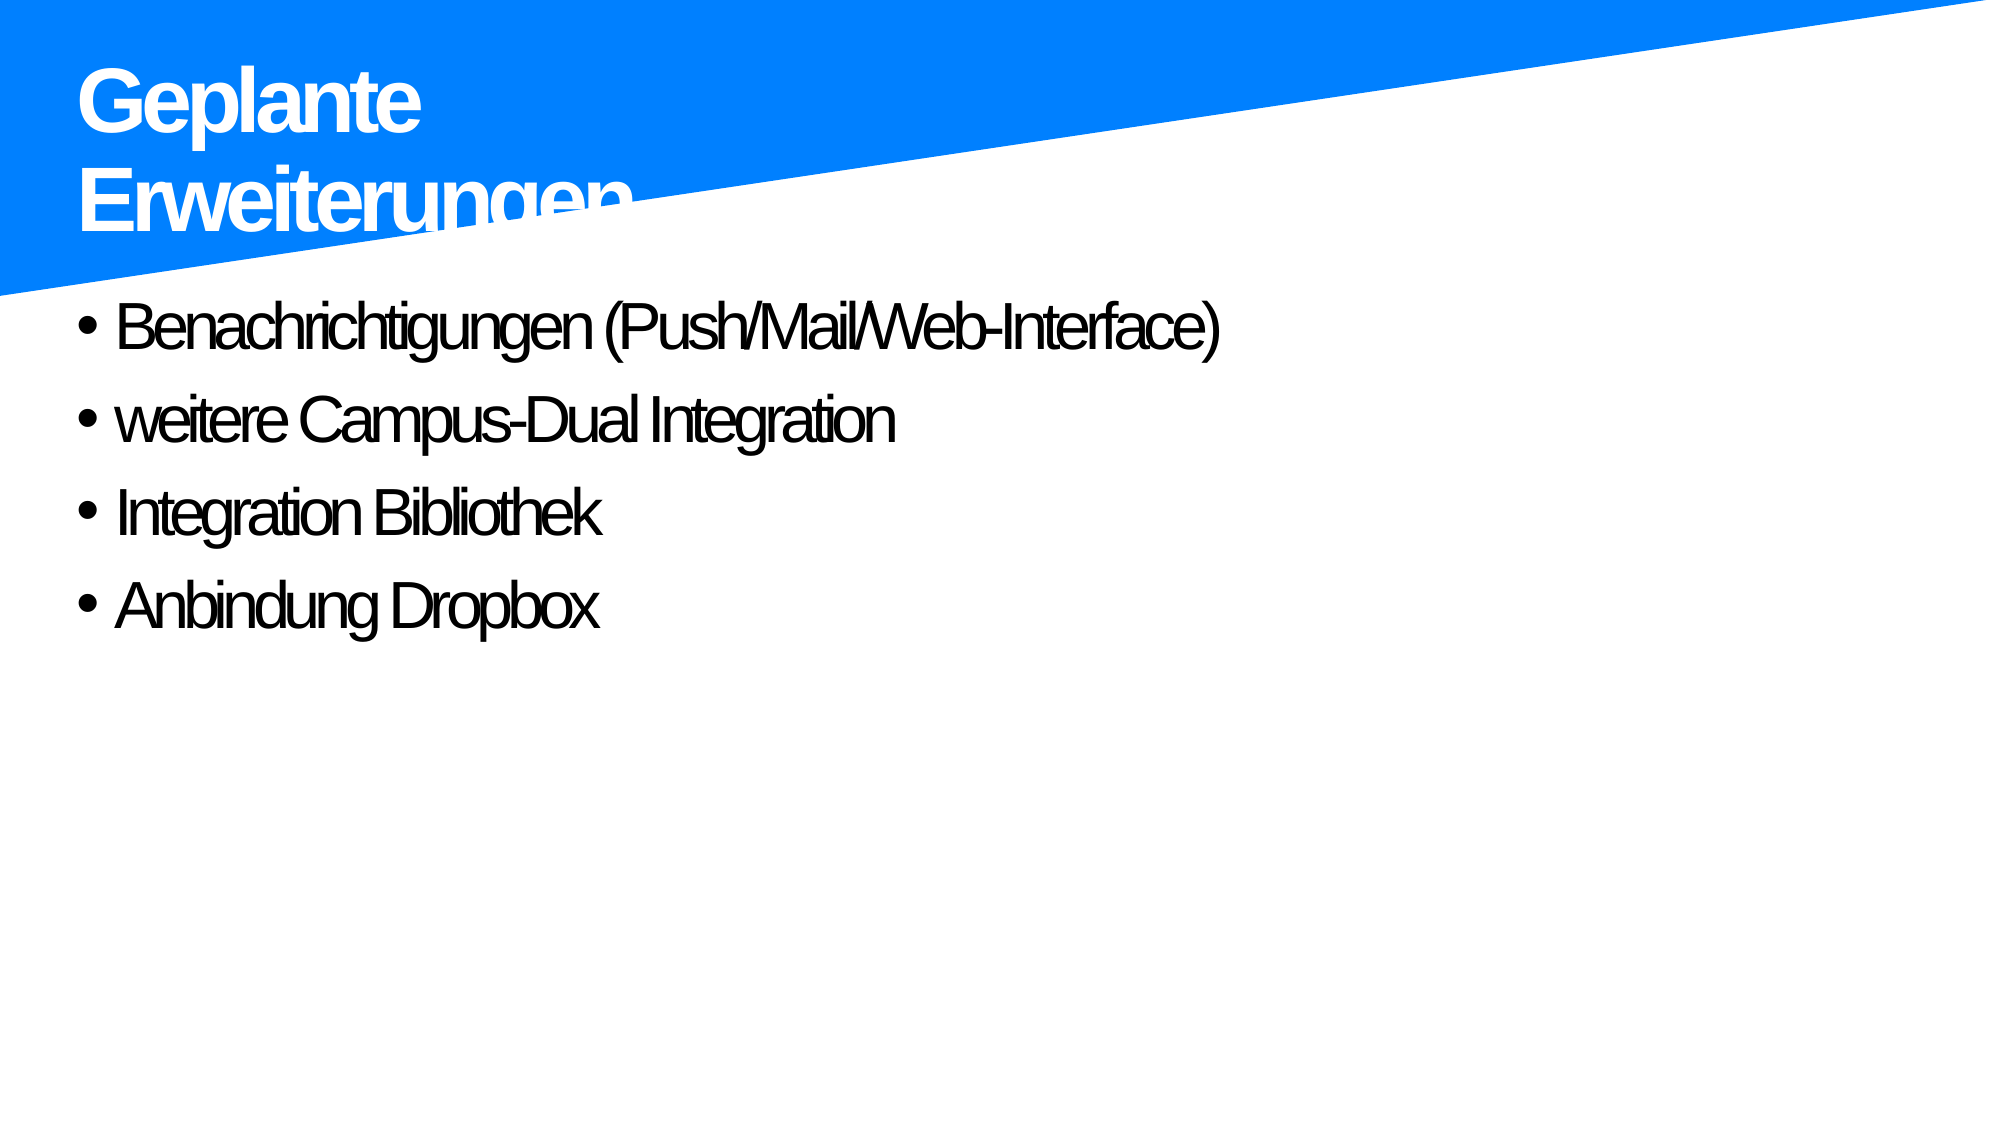

# Geplante Erweiterungen

Benachrichtigungen (Push/Mail/Web-Interface)
weitere Campus-Dual Integration
Integration Bibliothek
Anbindung Dropbox